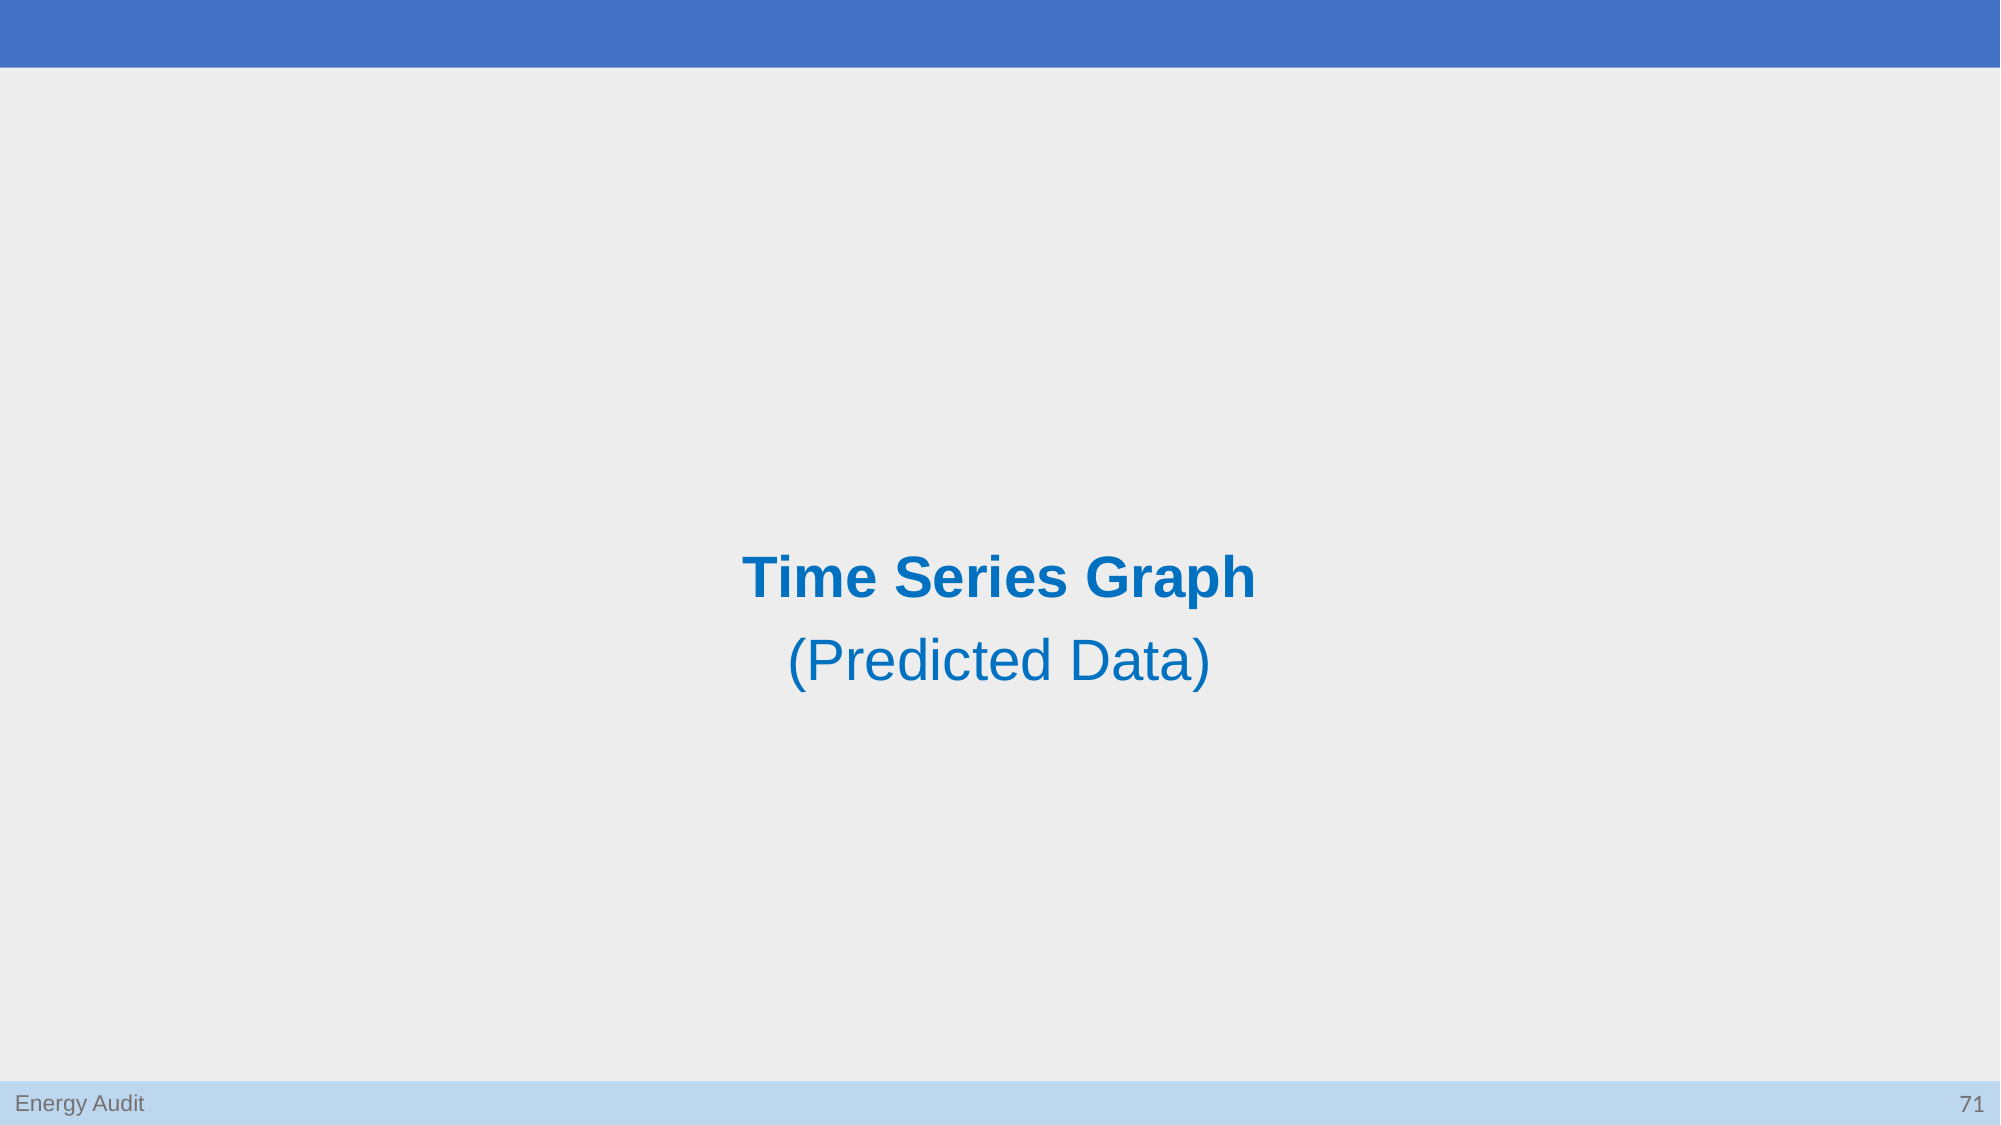

Time Series Graph
(Predicted Data)
71
Energy Audit